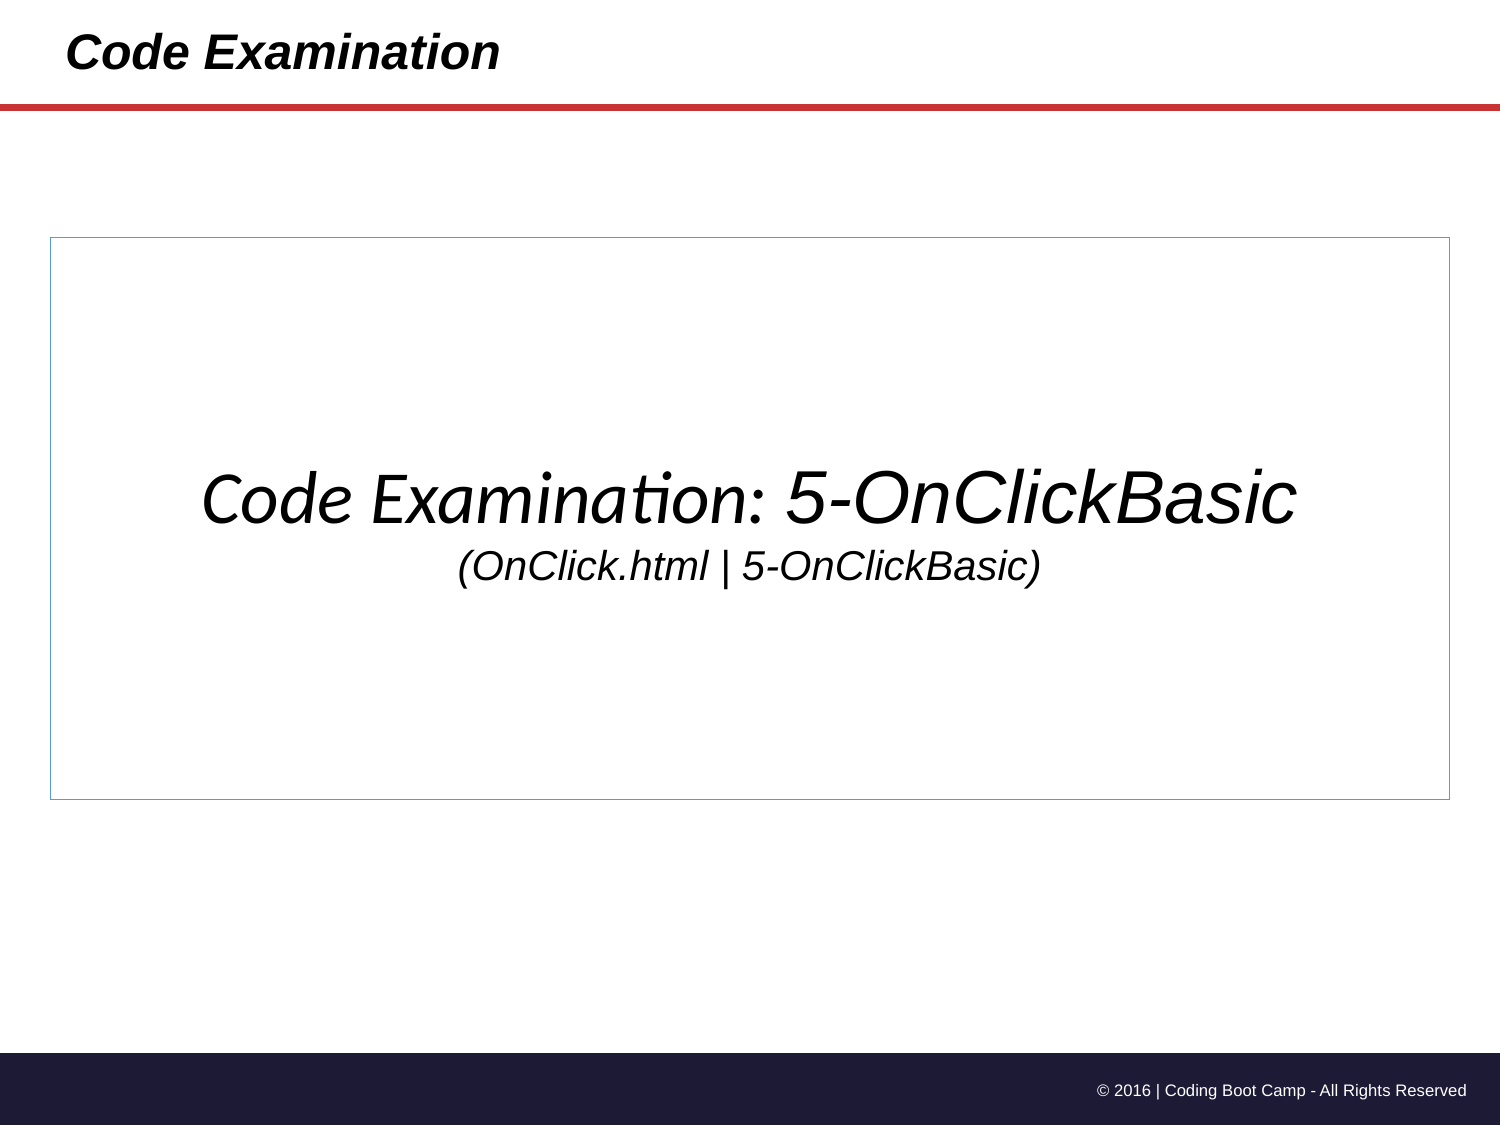

# Code Examination
Code Examination: 5-OnClickBasic
(OnClick.html | 5-OnClickBasic)